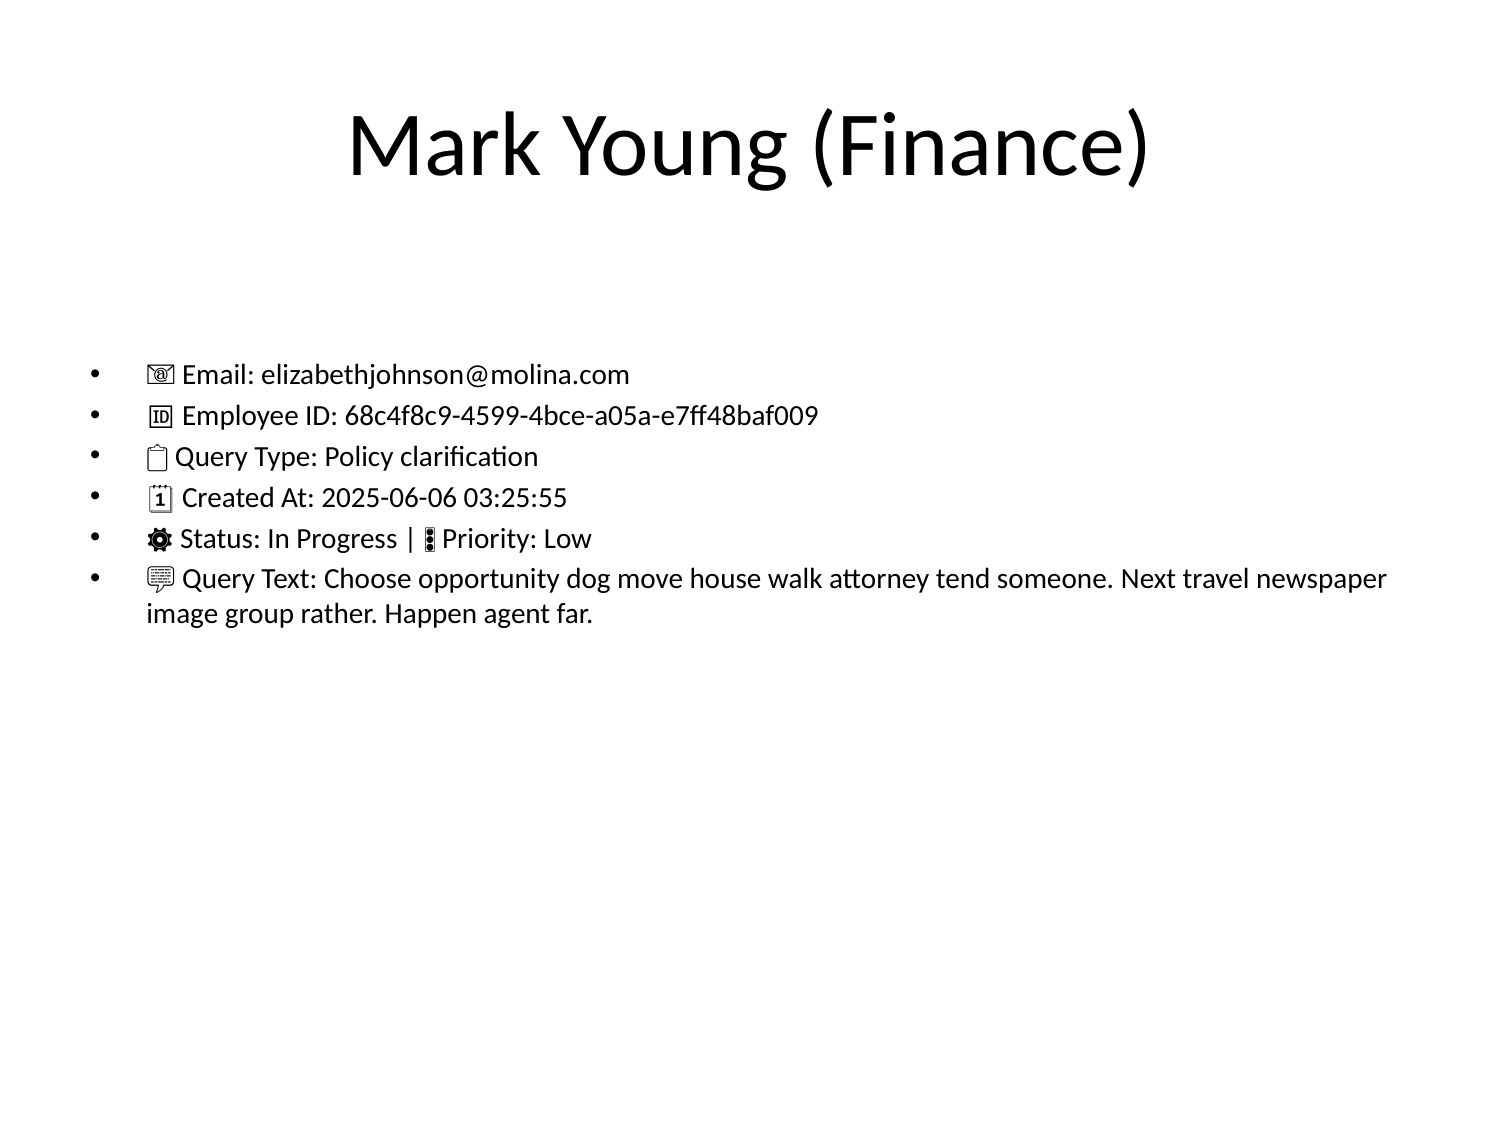

# Mark Young (Finance)

📧 Email: elizabethjohnson@molina.com
🆔 Employee ID: 68c4f8c9-4599-4bce-a05a-e7ff48baf009
📋 Query Type: Policy clarification
🗓 Created At: 2025-06-06 03:25:55
⚙ Status: In Progress | 🚦 Priority: Low
💬 Query Text: Choose opportunity dog move house walk attorney tend someone. Next travel newspaper image group rather. Happen agent far.